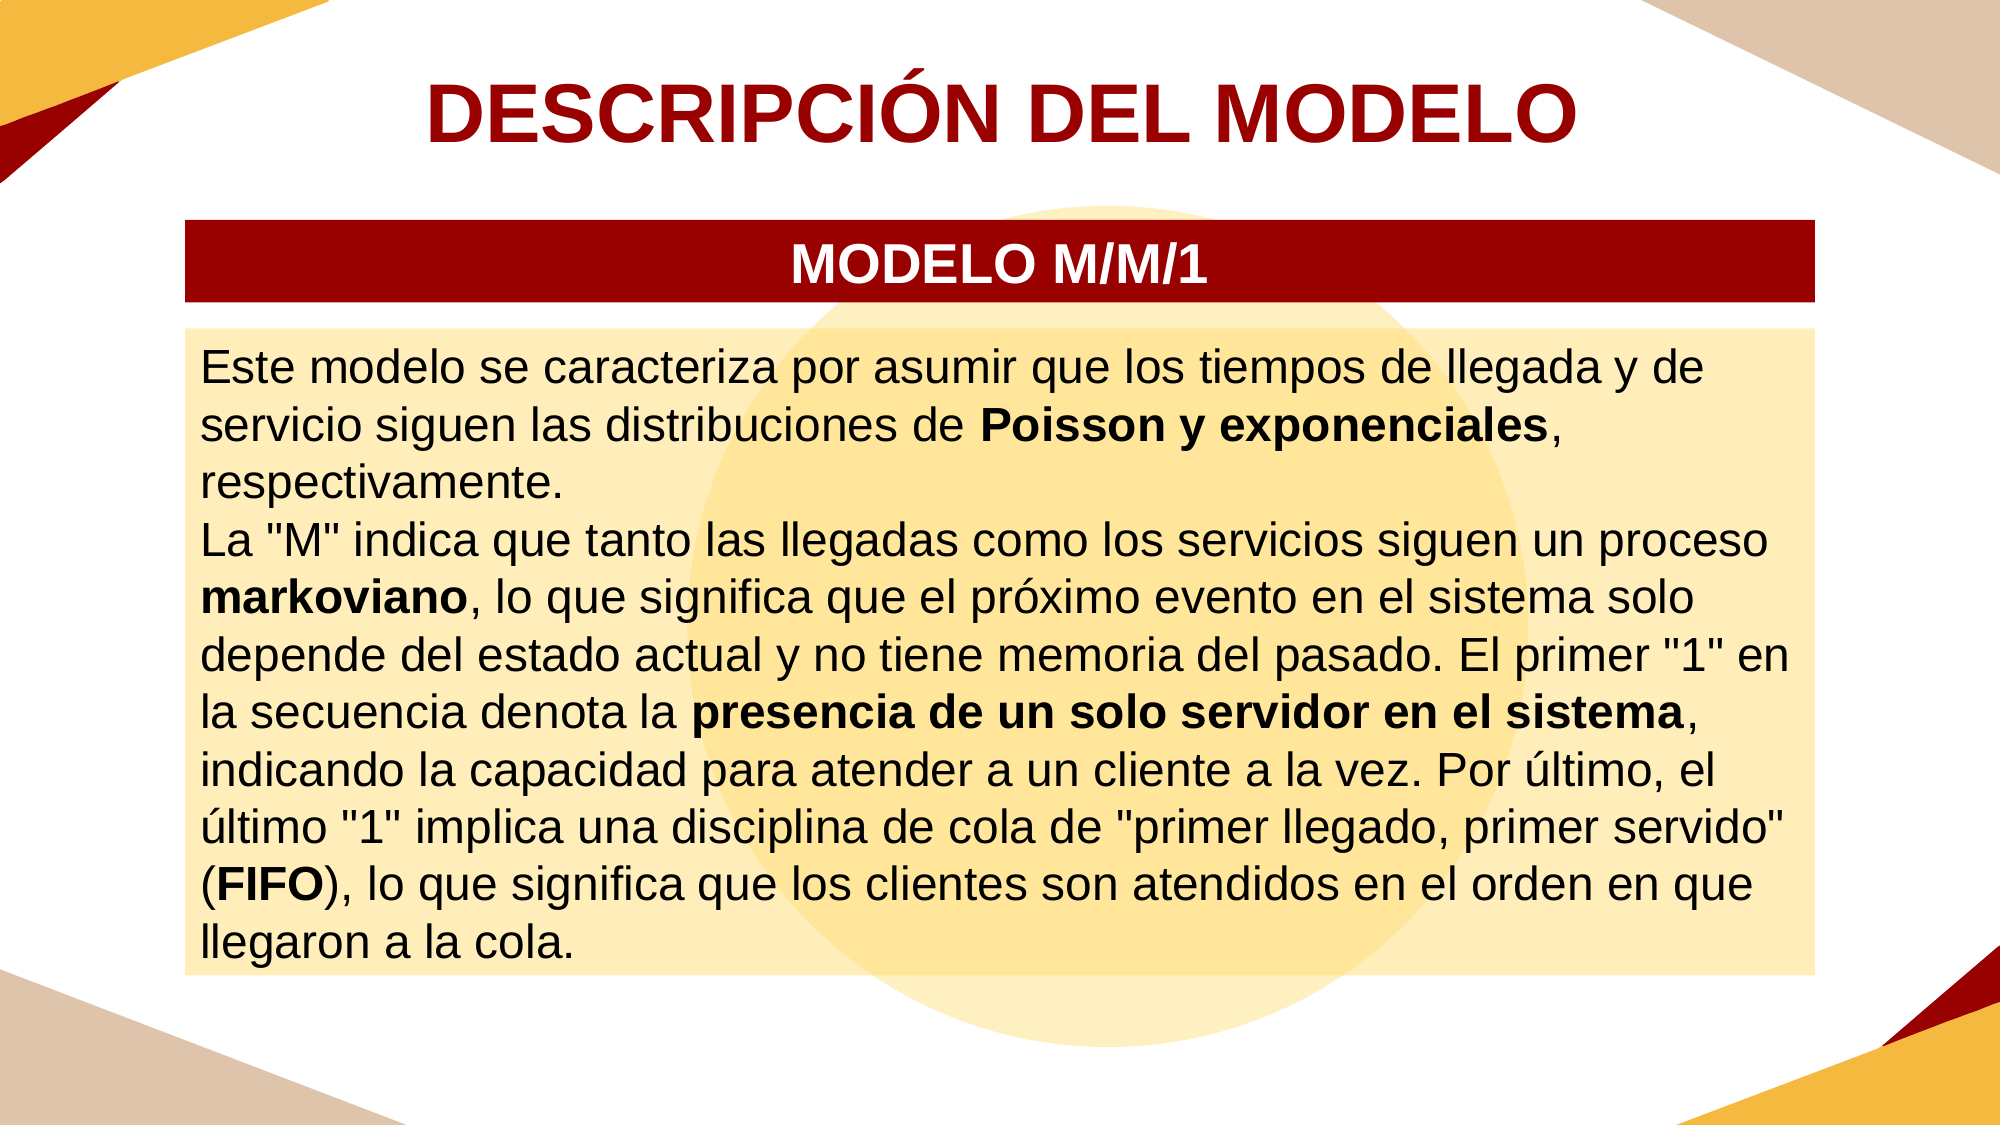

DESCRIPCIÓN DEL MODELO

MODELO M/M/1
Este modelo se caracteriza por asumir que los tiempos de llegada y de servicio siguen las distribuciones de Poisson y exponenciales, respectivamente.
La "M" indica que tanto las llegadas como los servicios siguen un proceso markoviano, lo que significa que el próximo evento en el sistema solo depende del estado actual y no tiene memoria del pasado. El primer "1" en la secuencia denota la presencia de un solo servidor en el sistema, indicando la capacidad para atender a un cliente a la vez. Por último, el último "1" implica una disciplina de cola de "primer llegado, primer servido" (FIFO), lo que significa que los clientes son atendidos en el orden en que llegaron a la cola.